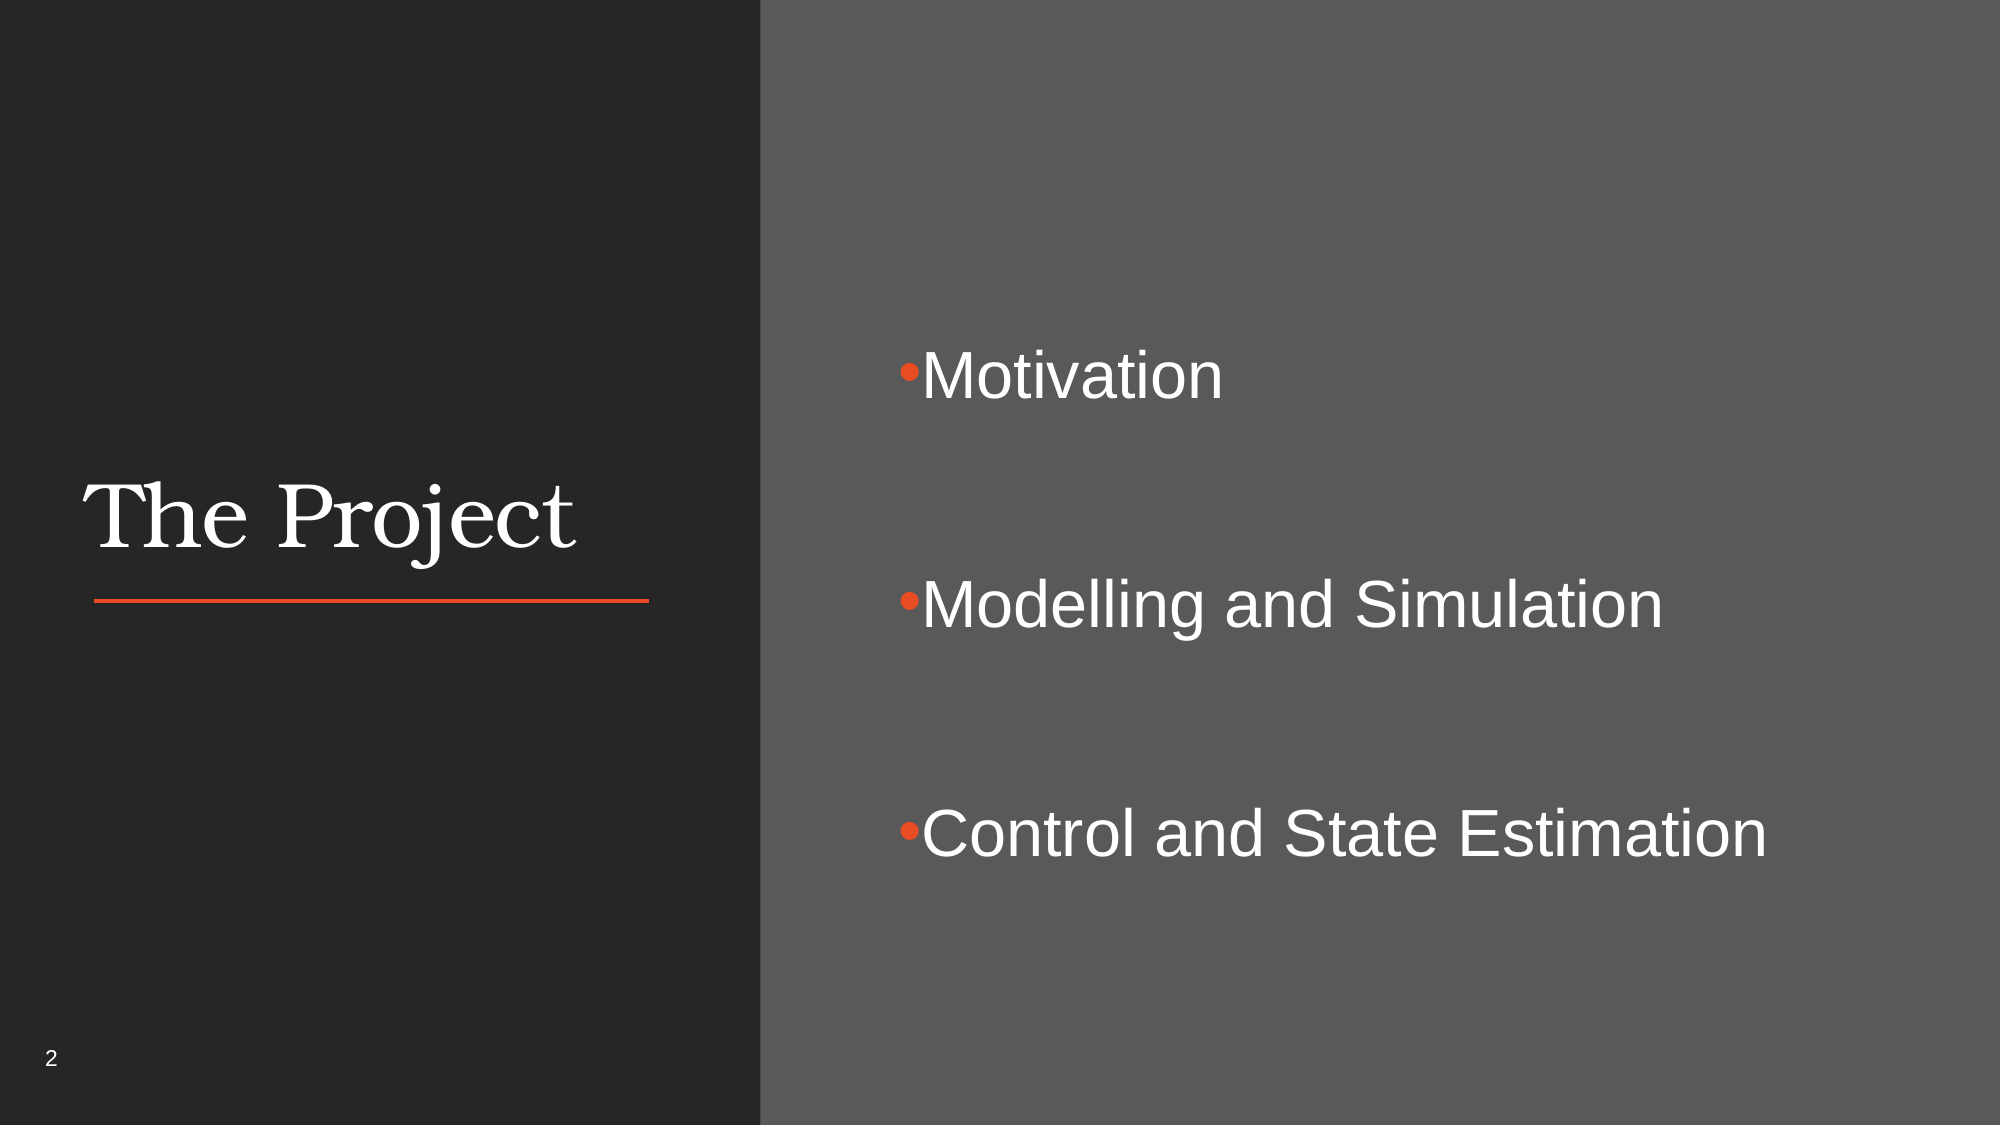

# The Project
Motivation
Modelling and Simulation
Control and State Estimation
2